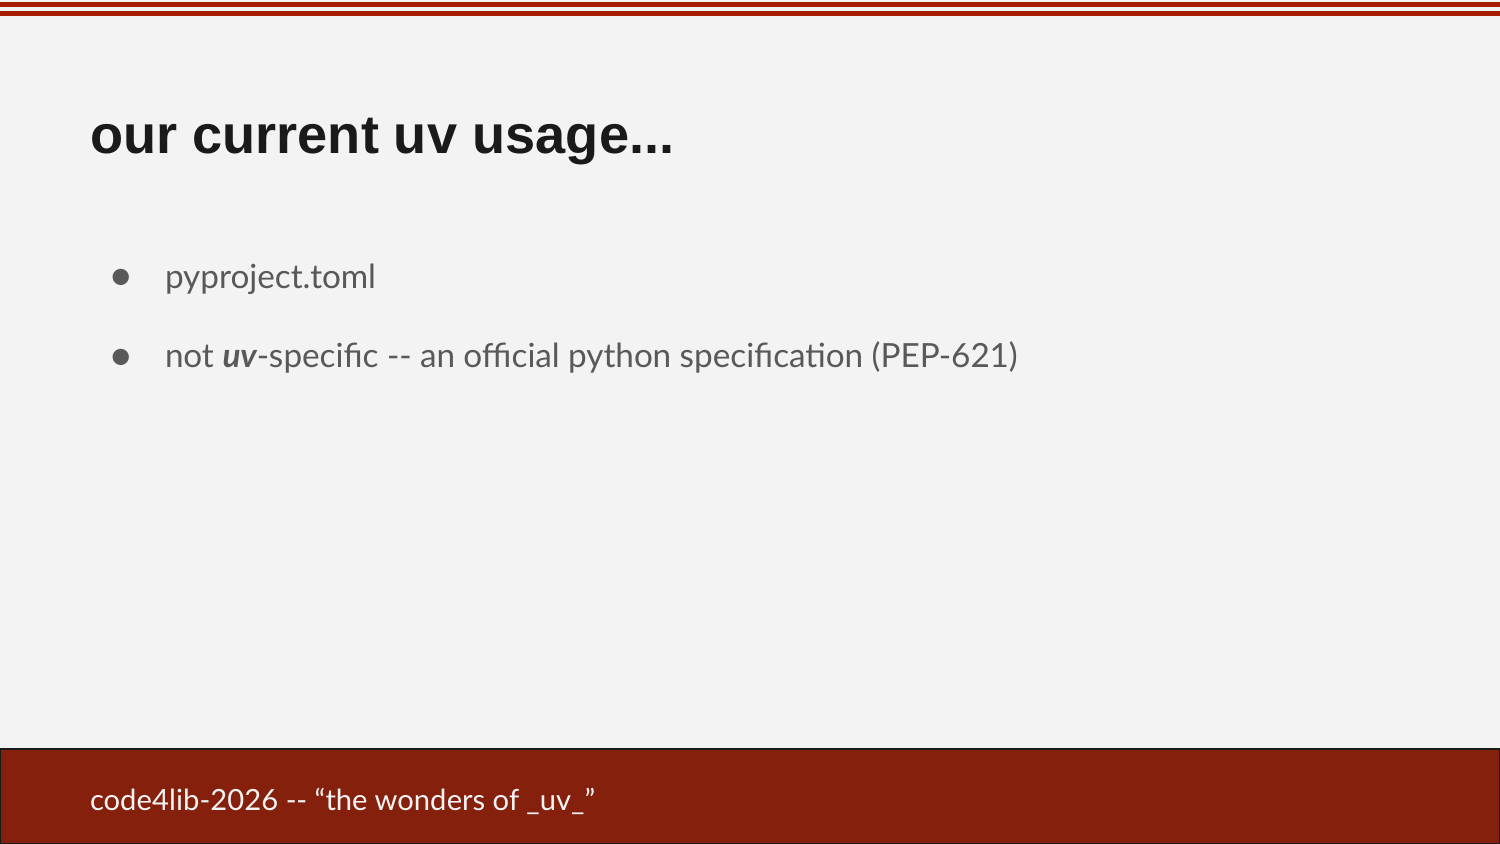

# our current uv usage...
pyproject.toml
not uv-specific -- an official python specification (PEP-621)